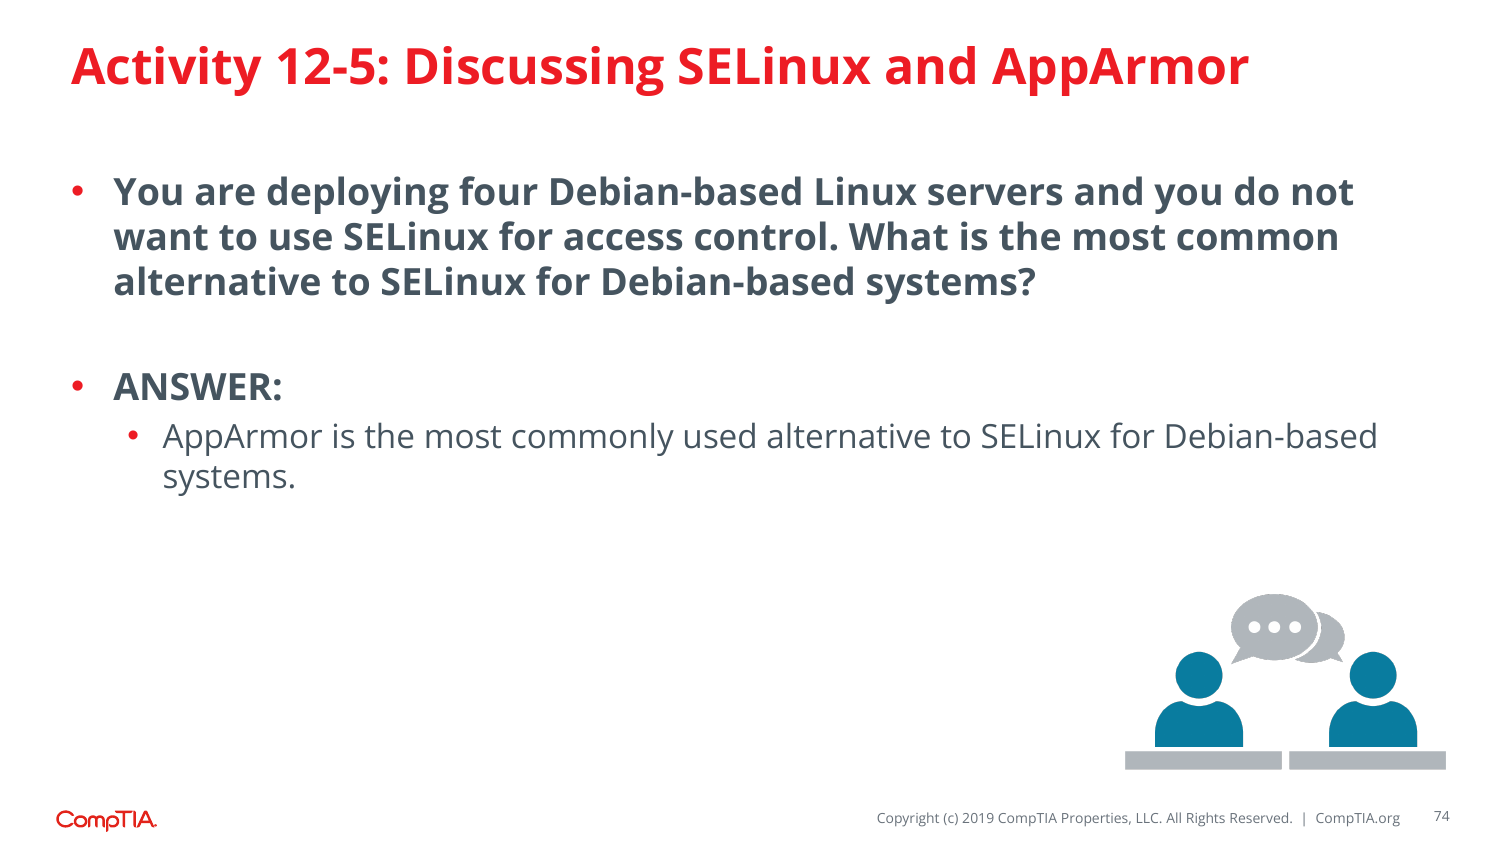

# Activity 12-5: Discussing SELinux and AppArmor
You are deploying four Debian-based Linux servers and you do not want to use SELinux for access control. What is the most common alternative to SELinux for Debian-based systems?

ANSWER:
AppArmor is the most commonly used alternative to SELinux for Debian-based systems.

74